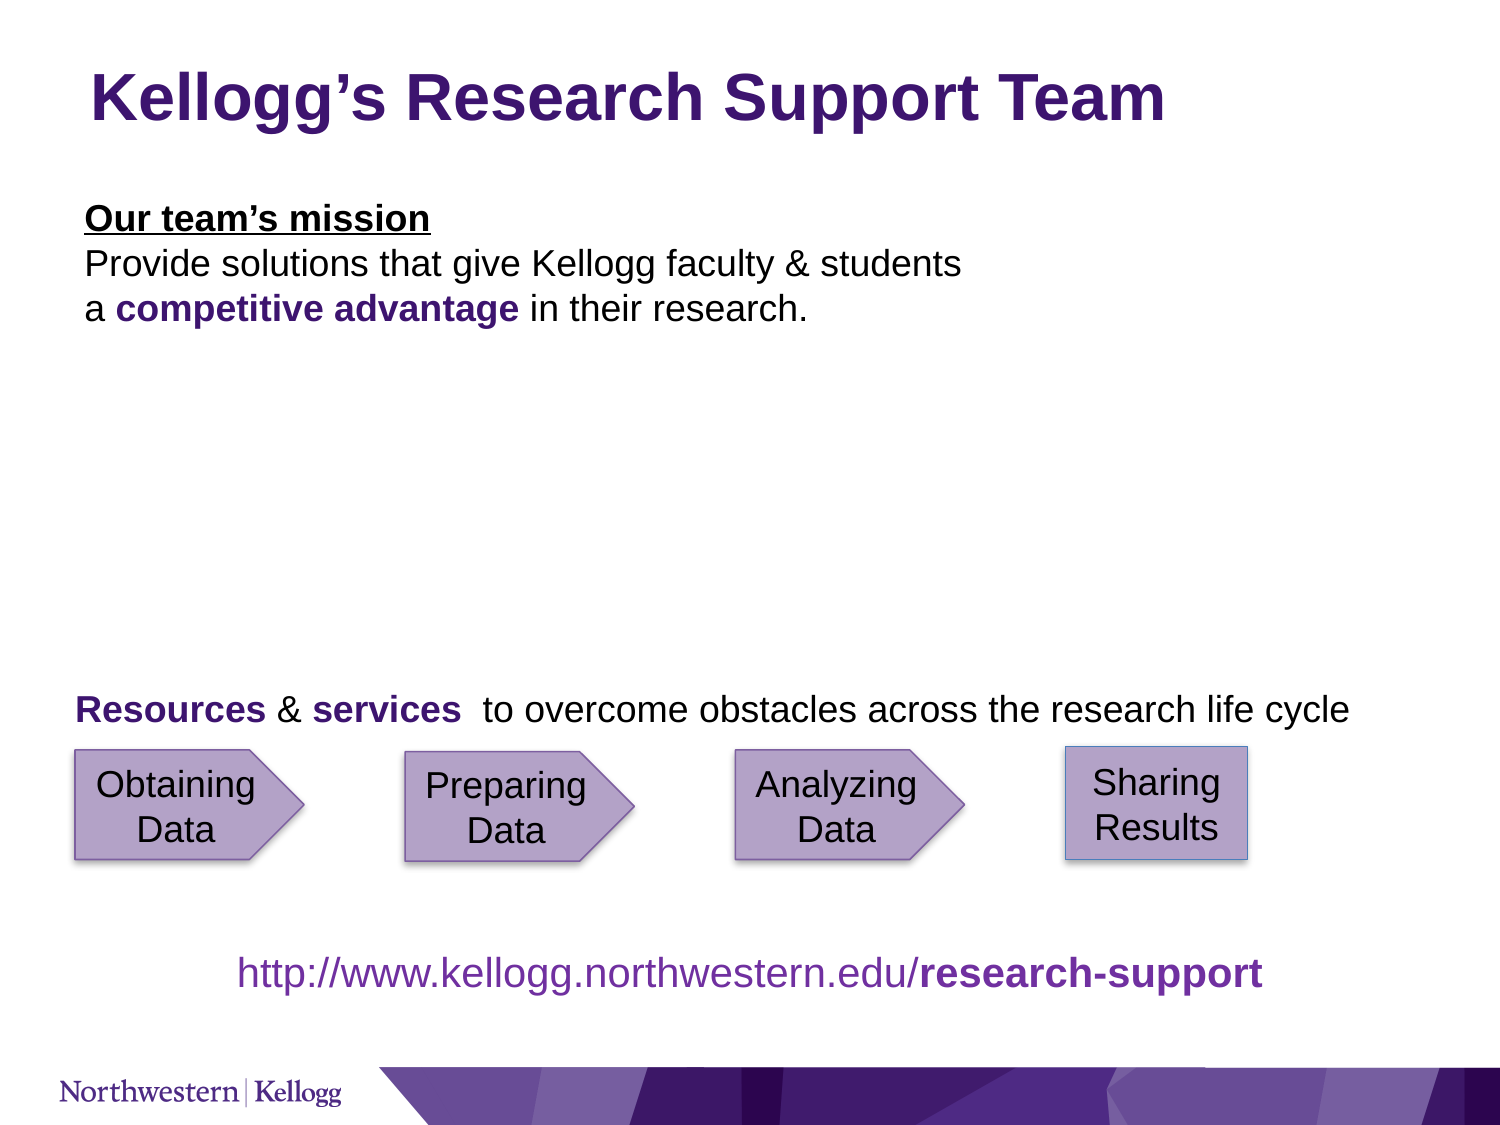

# Kellogg’s Research Support Team
Our team’s mission
Provide solutions that give Kellogg faculty & students
a competitive advantage in their research.
Resources & services  to overcome obstacles across the research life cycle
Sharing Results
Obtaining Data
Analyzing Data
Preparing Data
http://www.kellogg.northwestern.edu/research-support